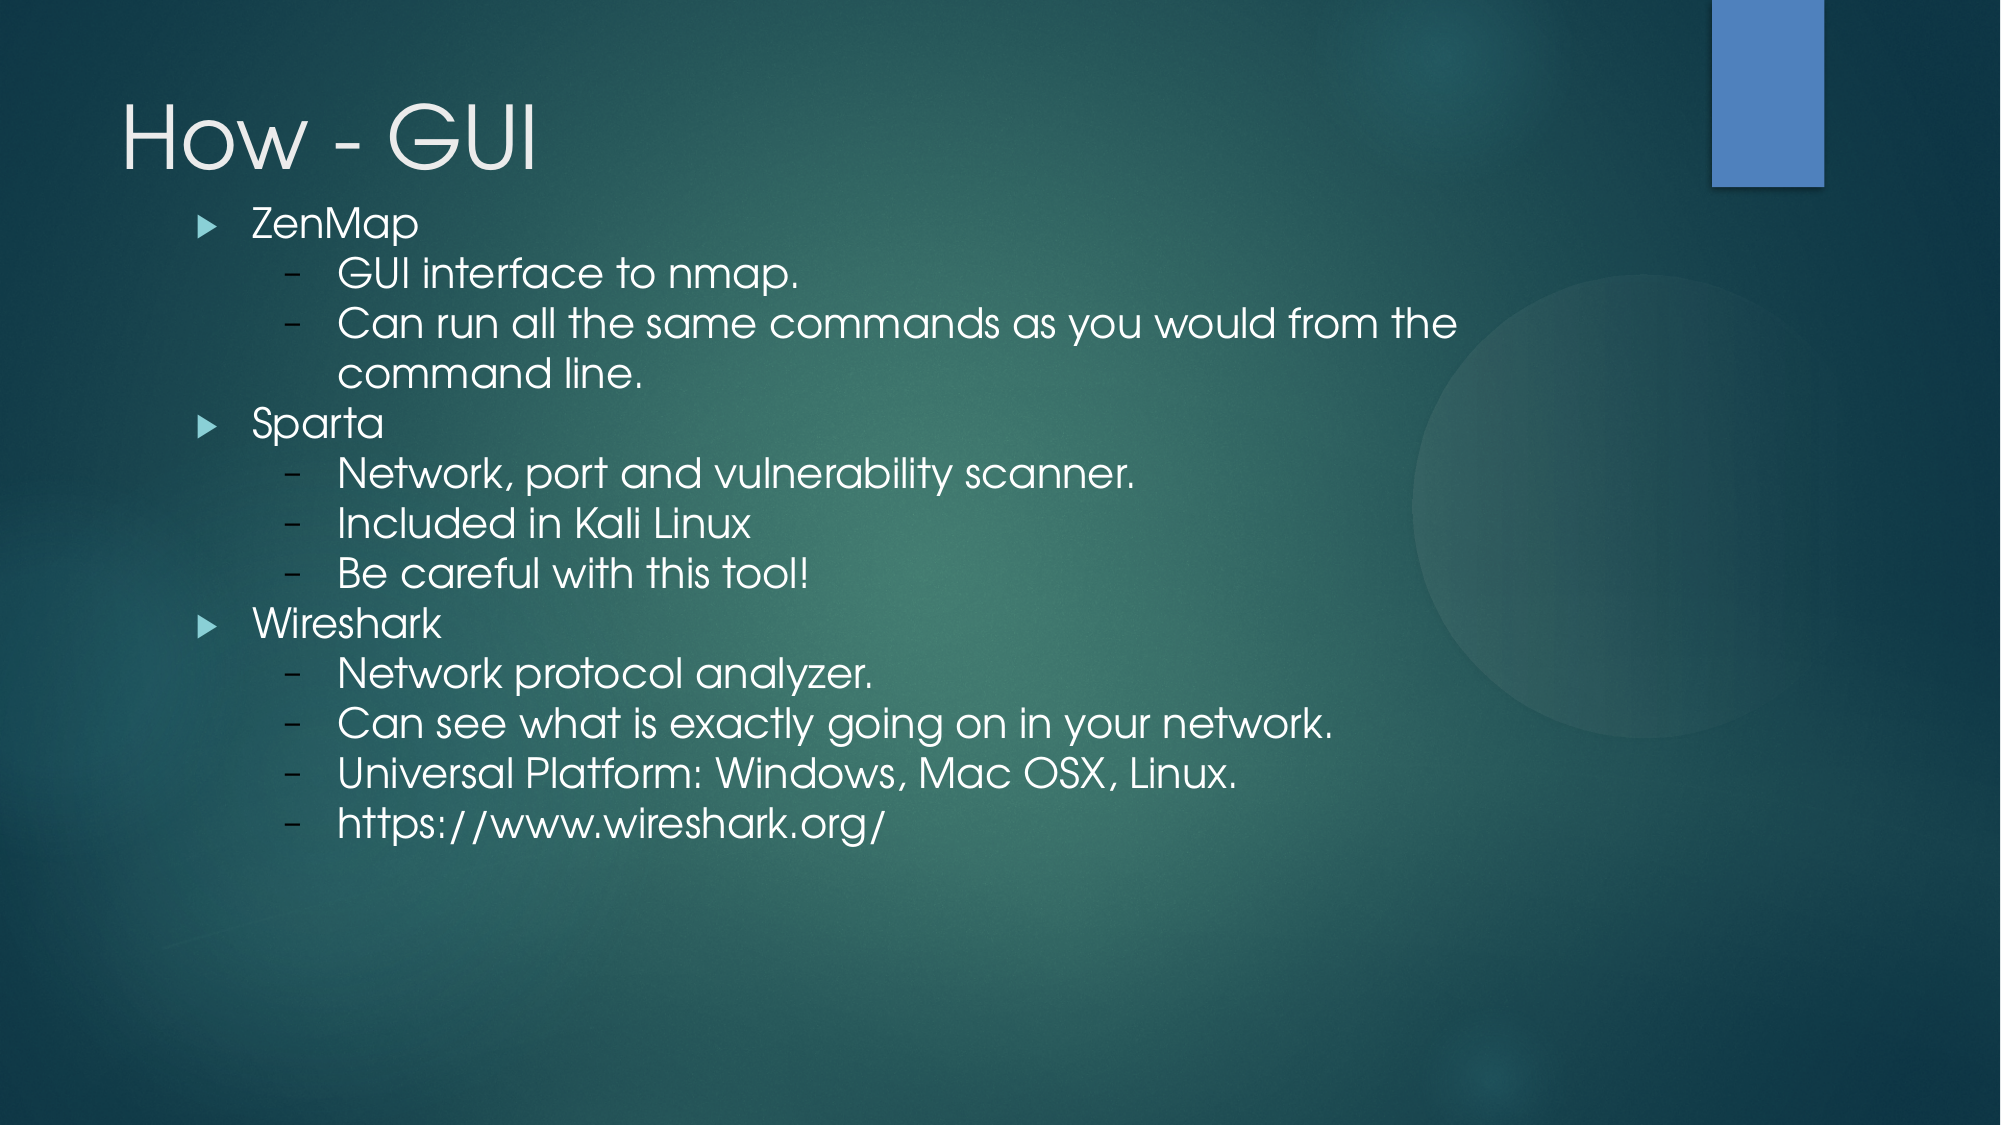

How - GUI
ZenMap
GUI interface to nmap.
Can run all the same commands as you would from the command line.
Sparta
Network, port and vulnerability scanner.
Included in Kali Linux
Be careful with this tool!
Wireshark
Network protocol analyzer.
Can see what is exactly going on in your network.
Universal Platform: Windows, Mac OSX, Linux.
https://www.wireshark.org/